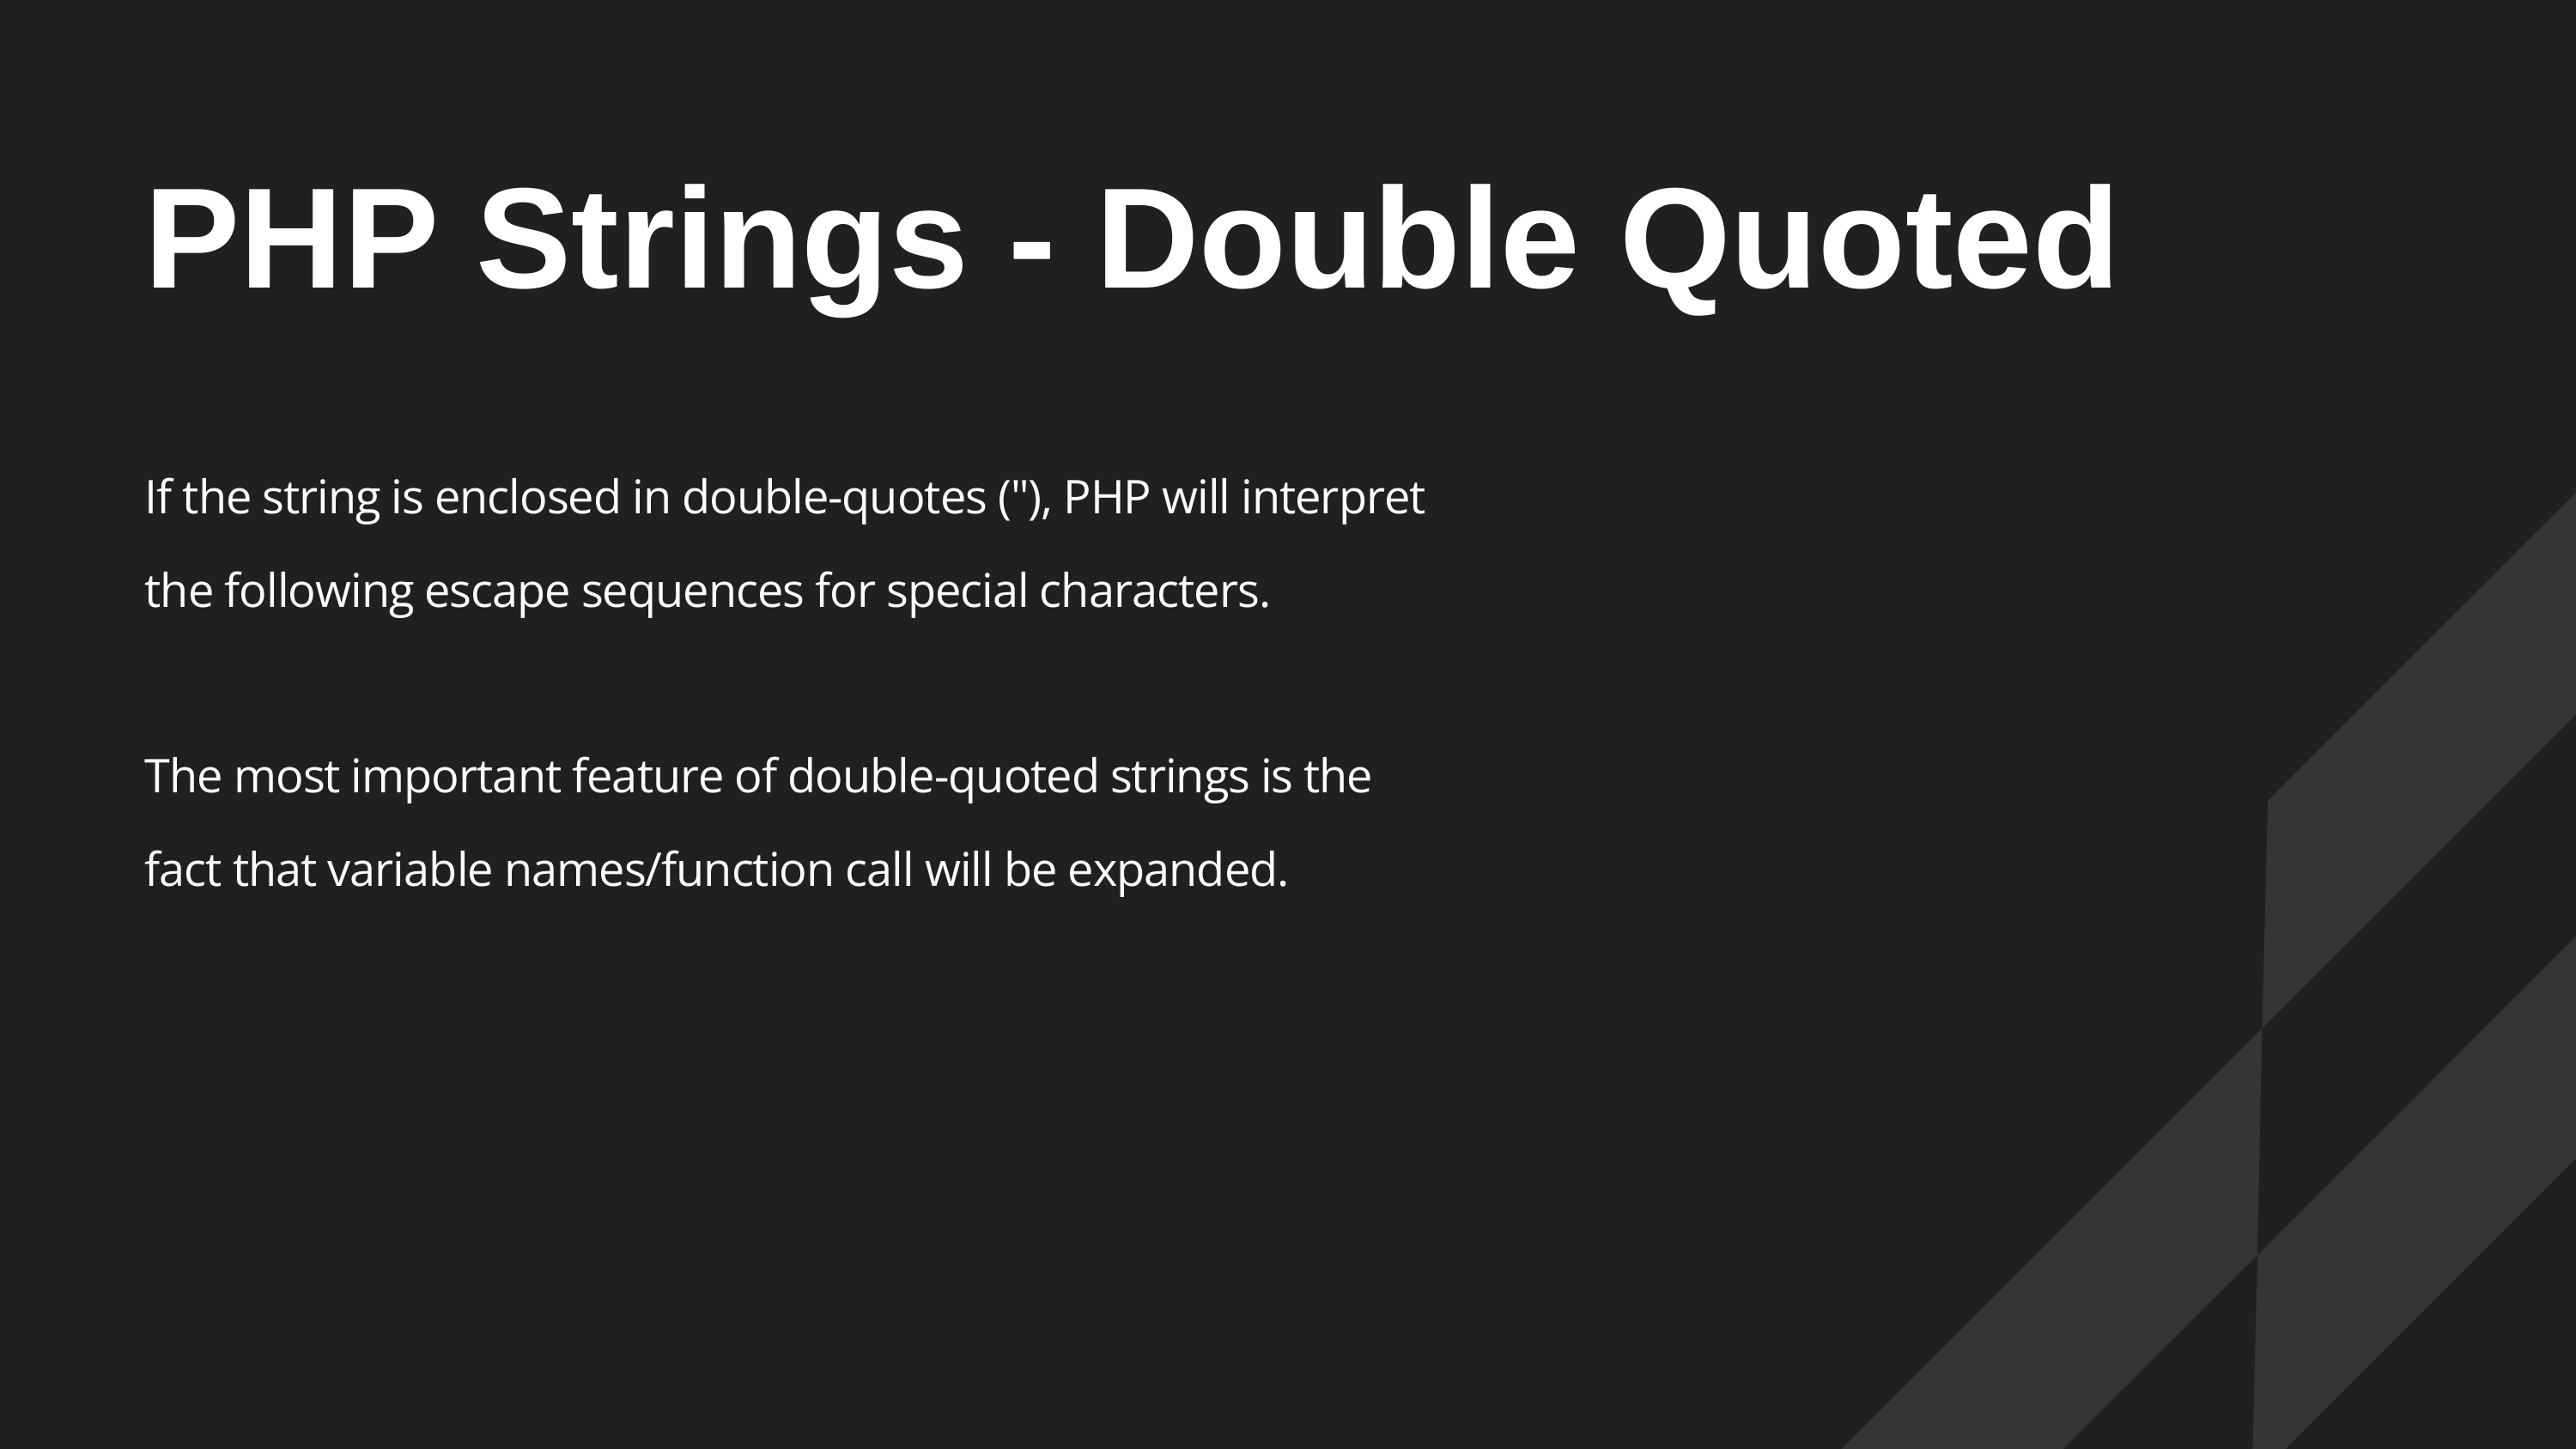

PHP Strings - Double Quoted
If the string is enclosed in double-quotes ("), PHP will interpret the following escape sequences for special characters.

The most important feature of double-quoted strings is the fact that variable names/function call will be expanded.